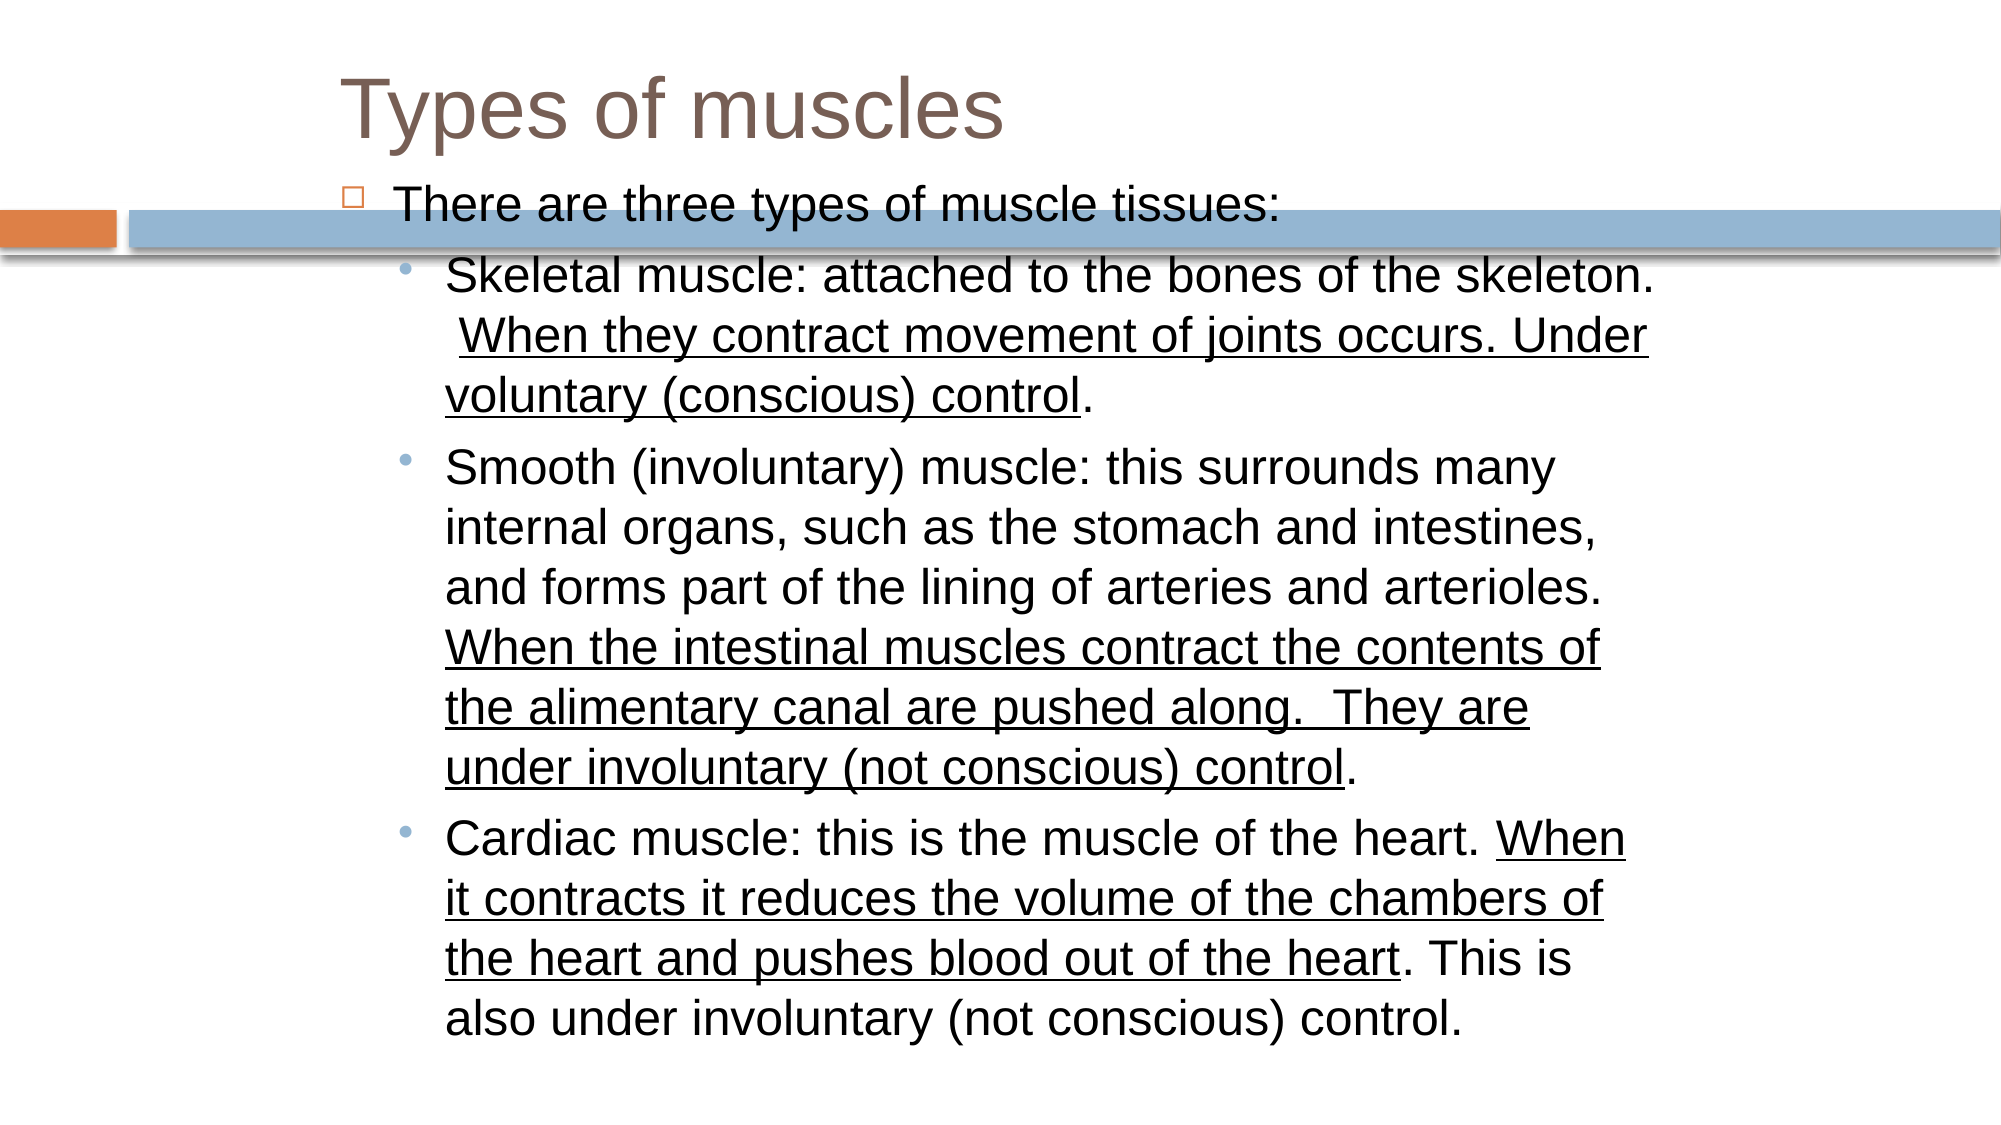

# Types of muscles
There are three types of muscle tissues:
Skeletal muscle: attached to the bones of the skeleton.  When they contract movement of joints occurs. Under voluntary (conscious) control.
Smooth (involuntary) muscle: this surrounds many internal organs, such as the stomach and intestines, and forms part of the lining of arteries and arterioles. When the intestinal muscles contract the contents of the alimentary canal are pushed along.  They are under involuntary (not conscious) control.
Cardiac muscle: this is the muscle of the heart. When it contracts it reduces the volume of the chambers of the heart and pushes blood out of the heart. This is also under involuntary (not conscious) control.